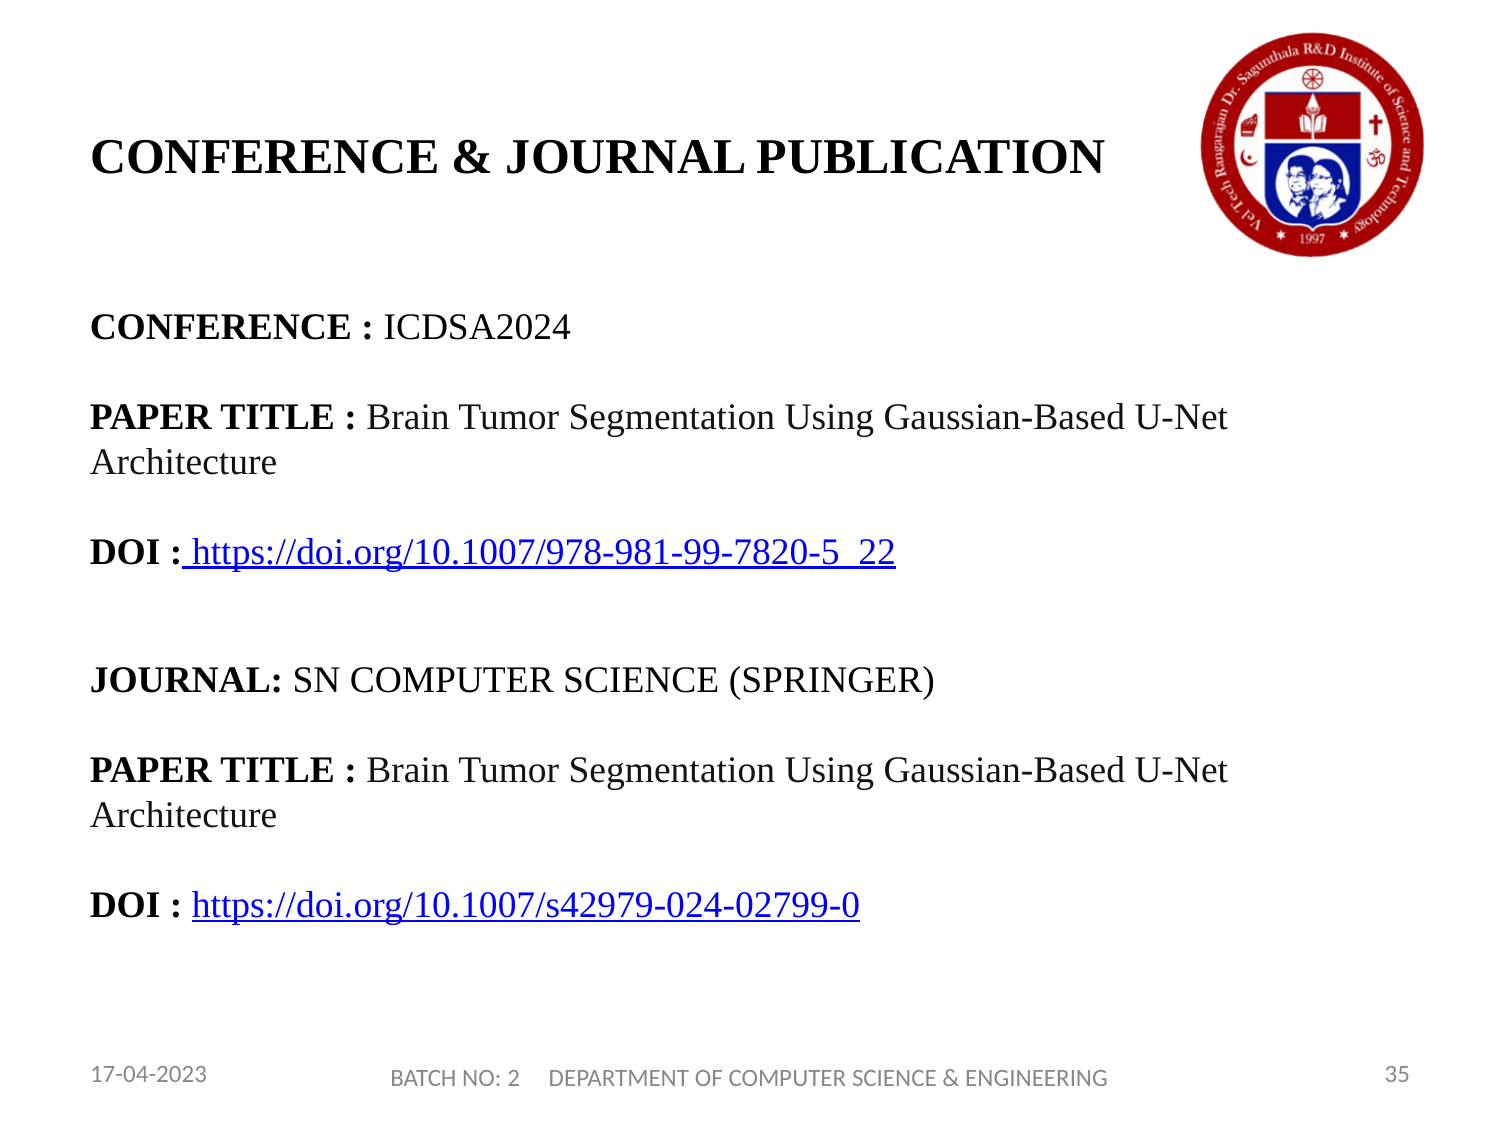

# CONFERENCE & JOURNAL PUBLICATION
CONFERENCE : ICDSA2024

PAPER TITLE : Brain Tumor Segmentation Using Gaussian-Based U-Net Architecture

DOI : https://doi.org/10.1007/978-981-99-7820-5_22
JOURNAL: SN COMPUTER SCIENCE (SPRINGER)

PAPER TITLE : Brain Tumor Segmentation Using Gaussian-Based U-Net Architecture

DOI : https://doi.org/10.1007/s42979-024-02799-0
17-04-2023
BATCH NO: 2     DEPARTMENT OF COMPUTER SCIENCE & ENGINEERING
35